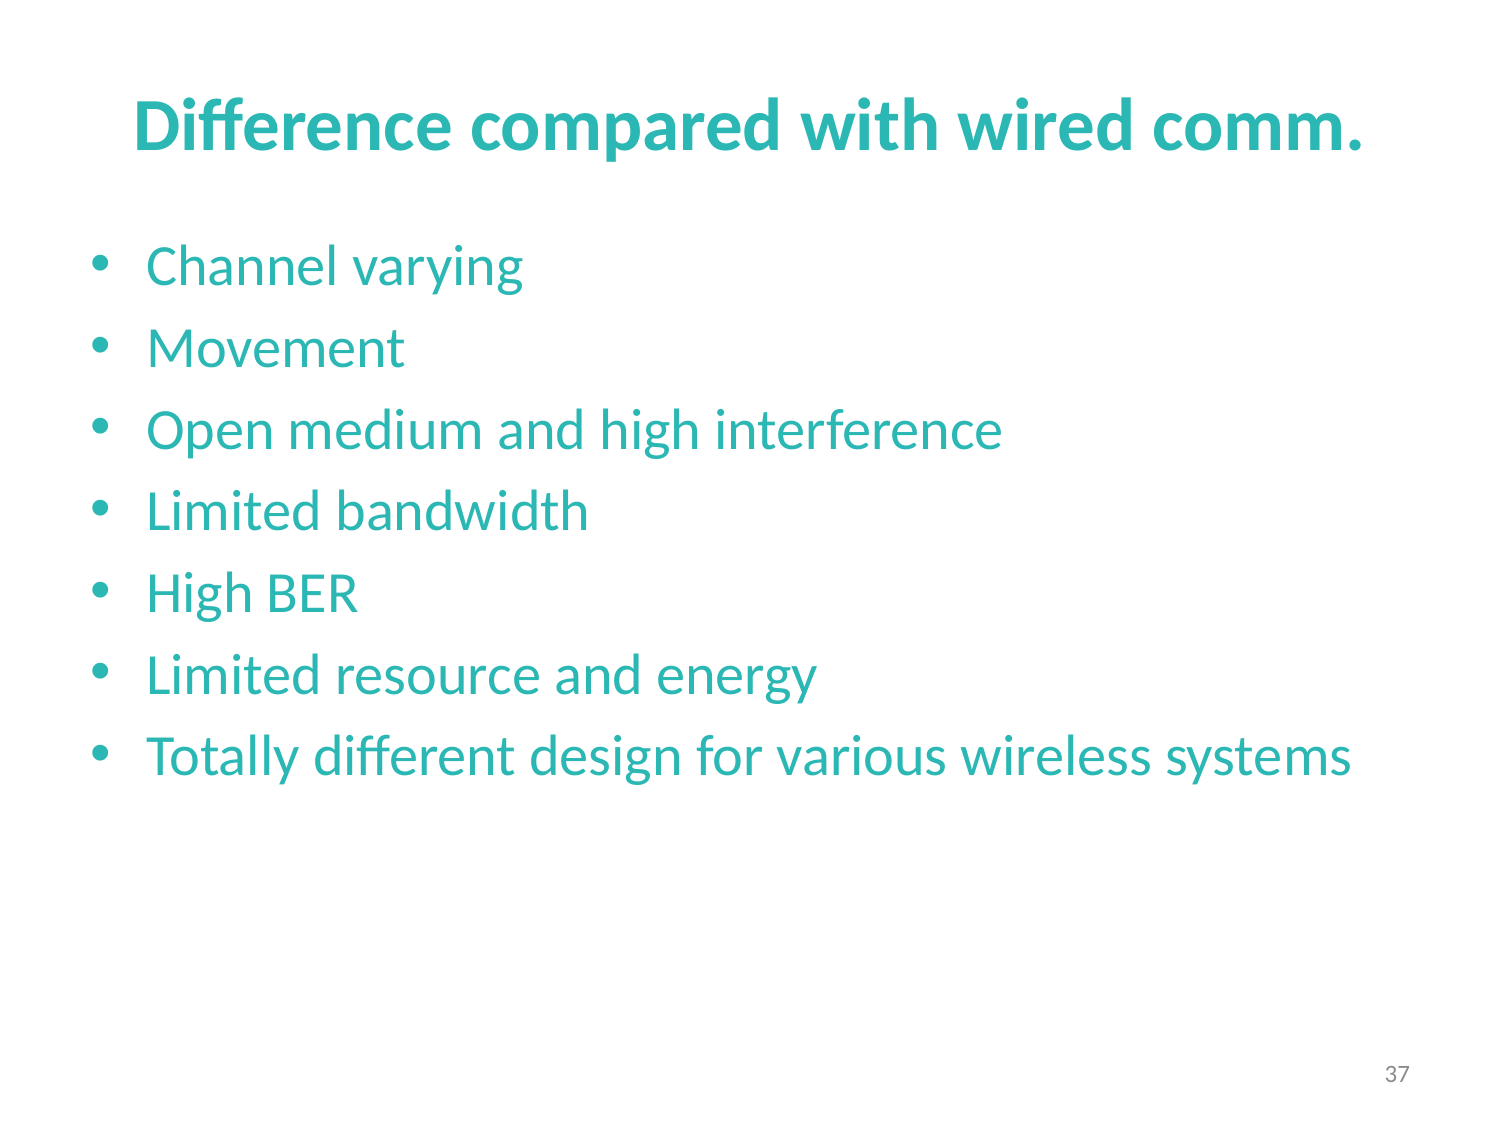

# Difference compared with wired comm.
Channel varying
Movement
Open medium and high interference
Limited bandwidth
High BER
Limited resource and energy
Totally different design for various wireless systems
37